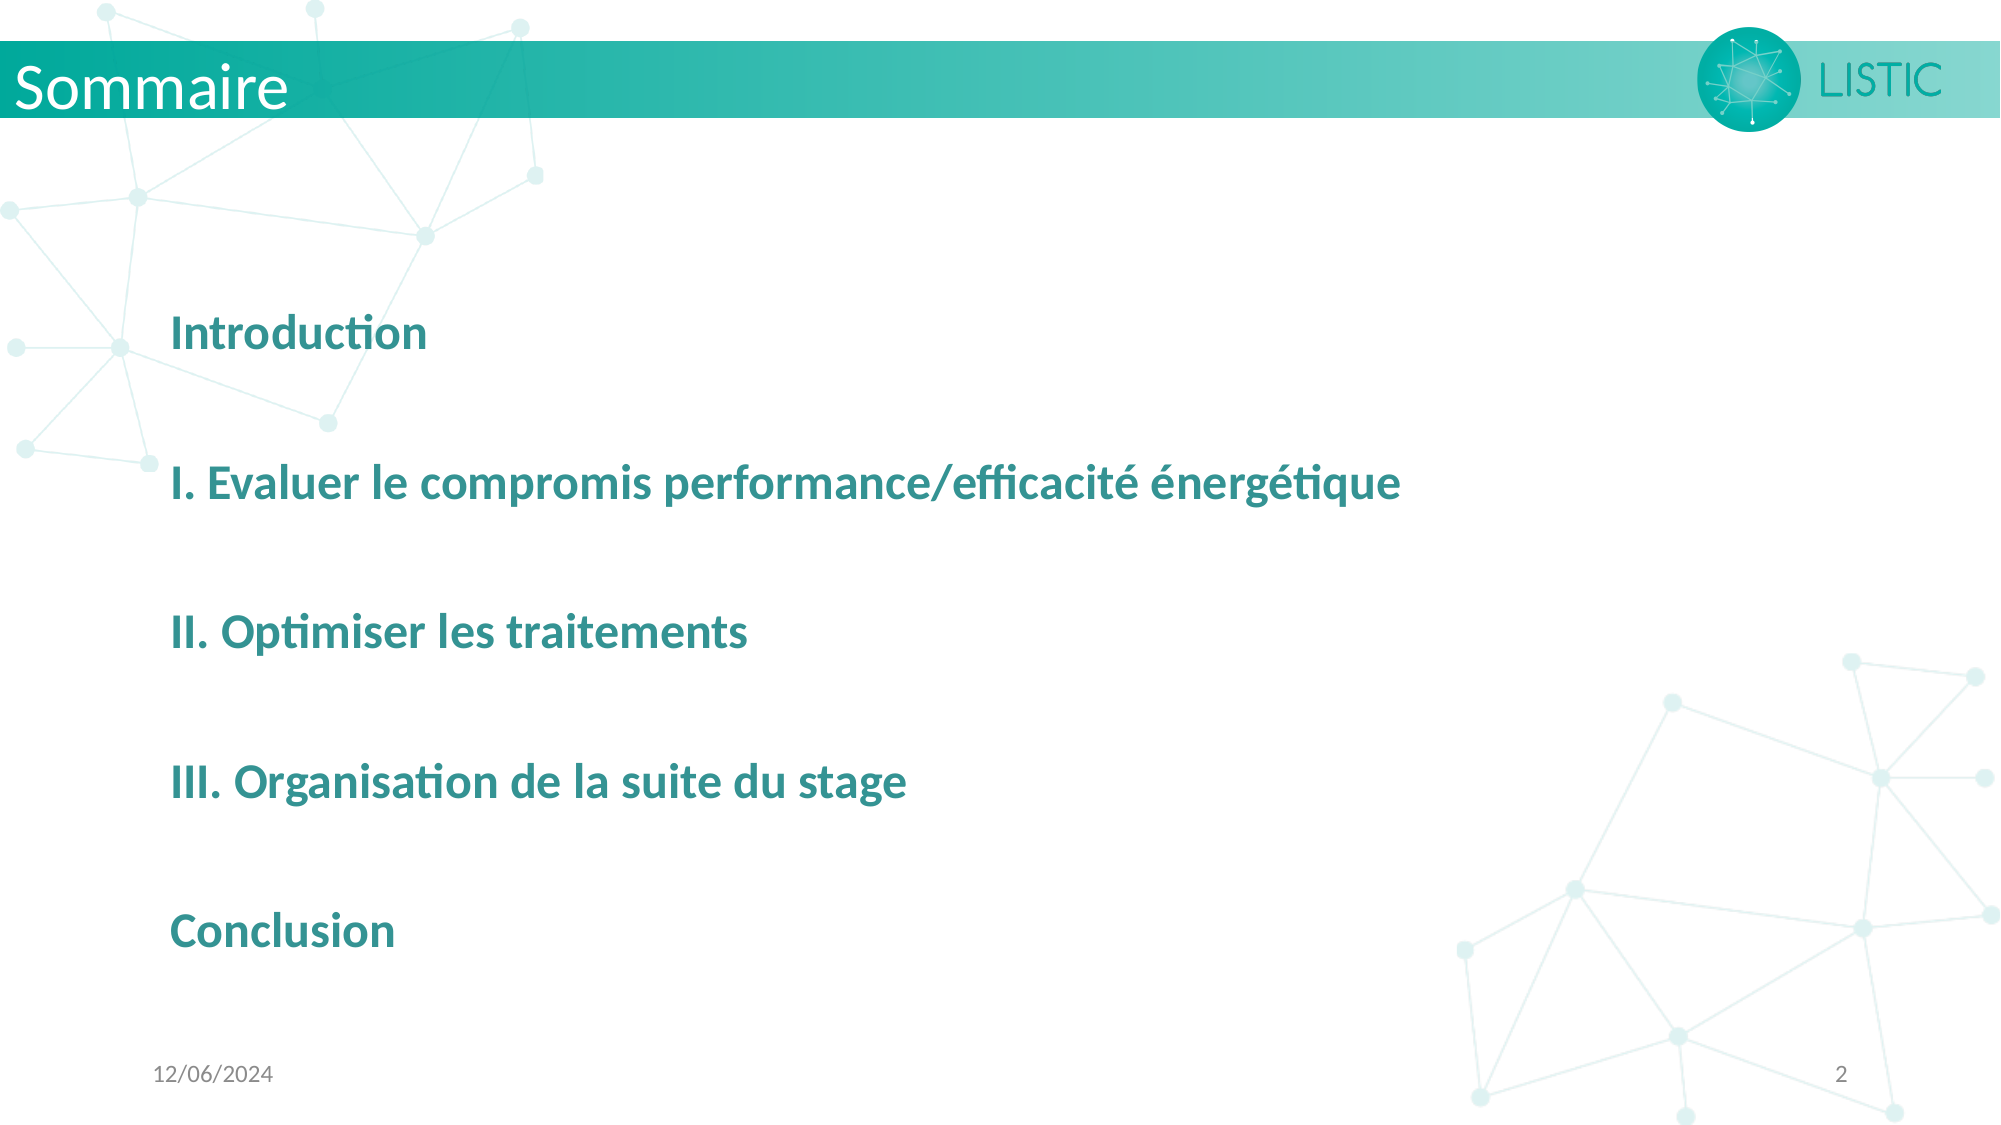

Sommaire
Introduction
I. Evaluer le compromis performance/efficacité énergétique
II. Optimiser les traitements
III. Organisation de la suite du stage
Conclusion
12/06/2024

2